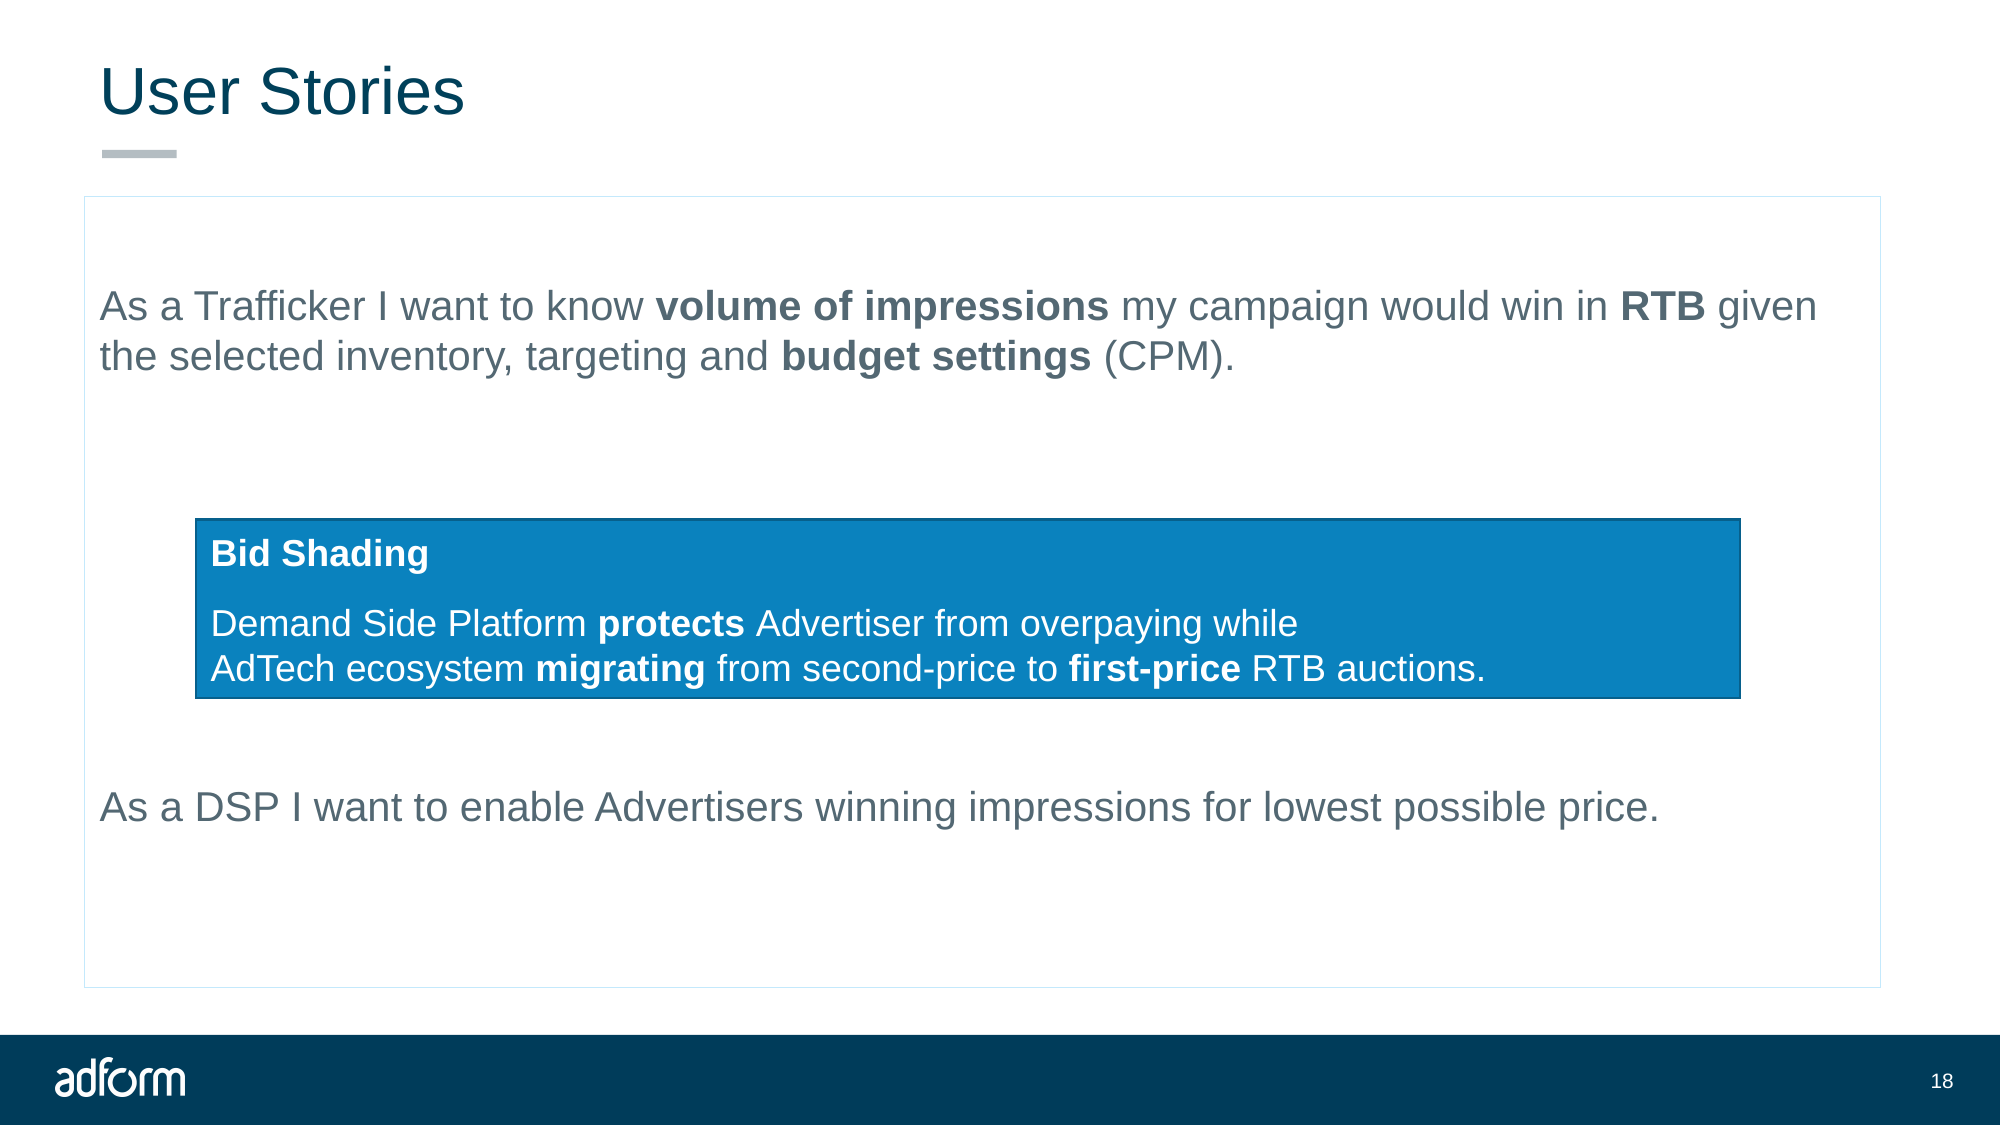

# User Stories

As a Trafficker I want to know volume of impressions my campaign would win in RTB given the selected inventory, targeting and budget settings (CPM).

As a DSP I want to enable Advertisers winning impressions for lowest possible price.
Bid Shading
Demand Side Platform protects Advertiser from overpaying while AdTech ecosystem migrating from second-price to first-price RTB auctions.
18